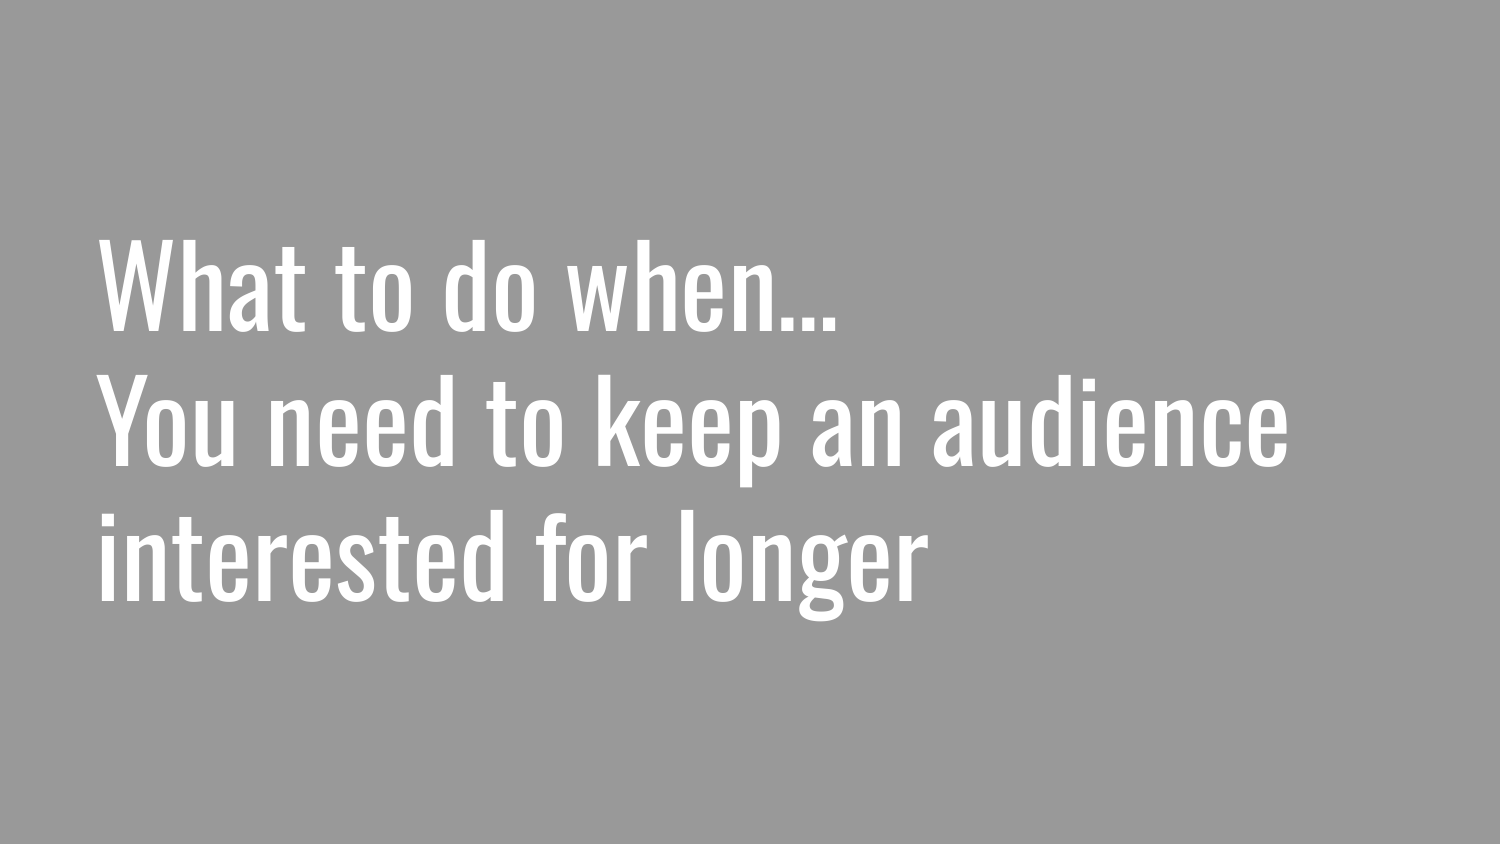

# What to do when…
You need to keep an audience interested for longer